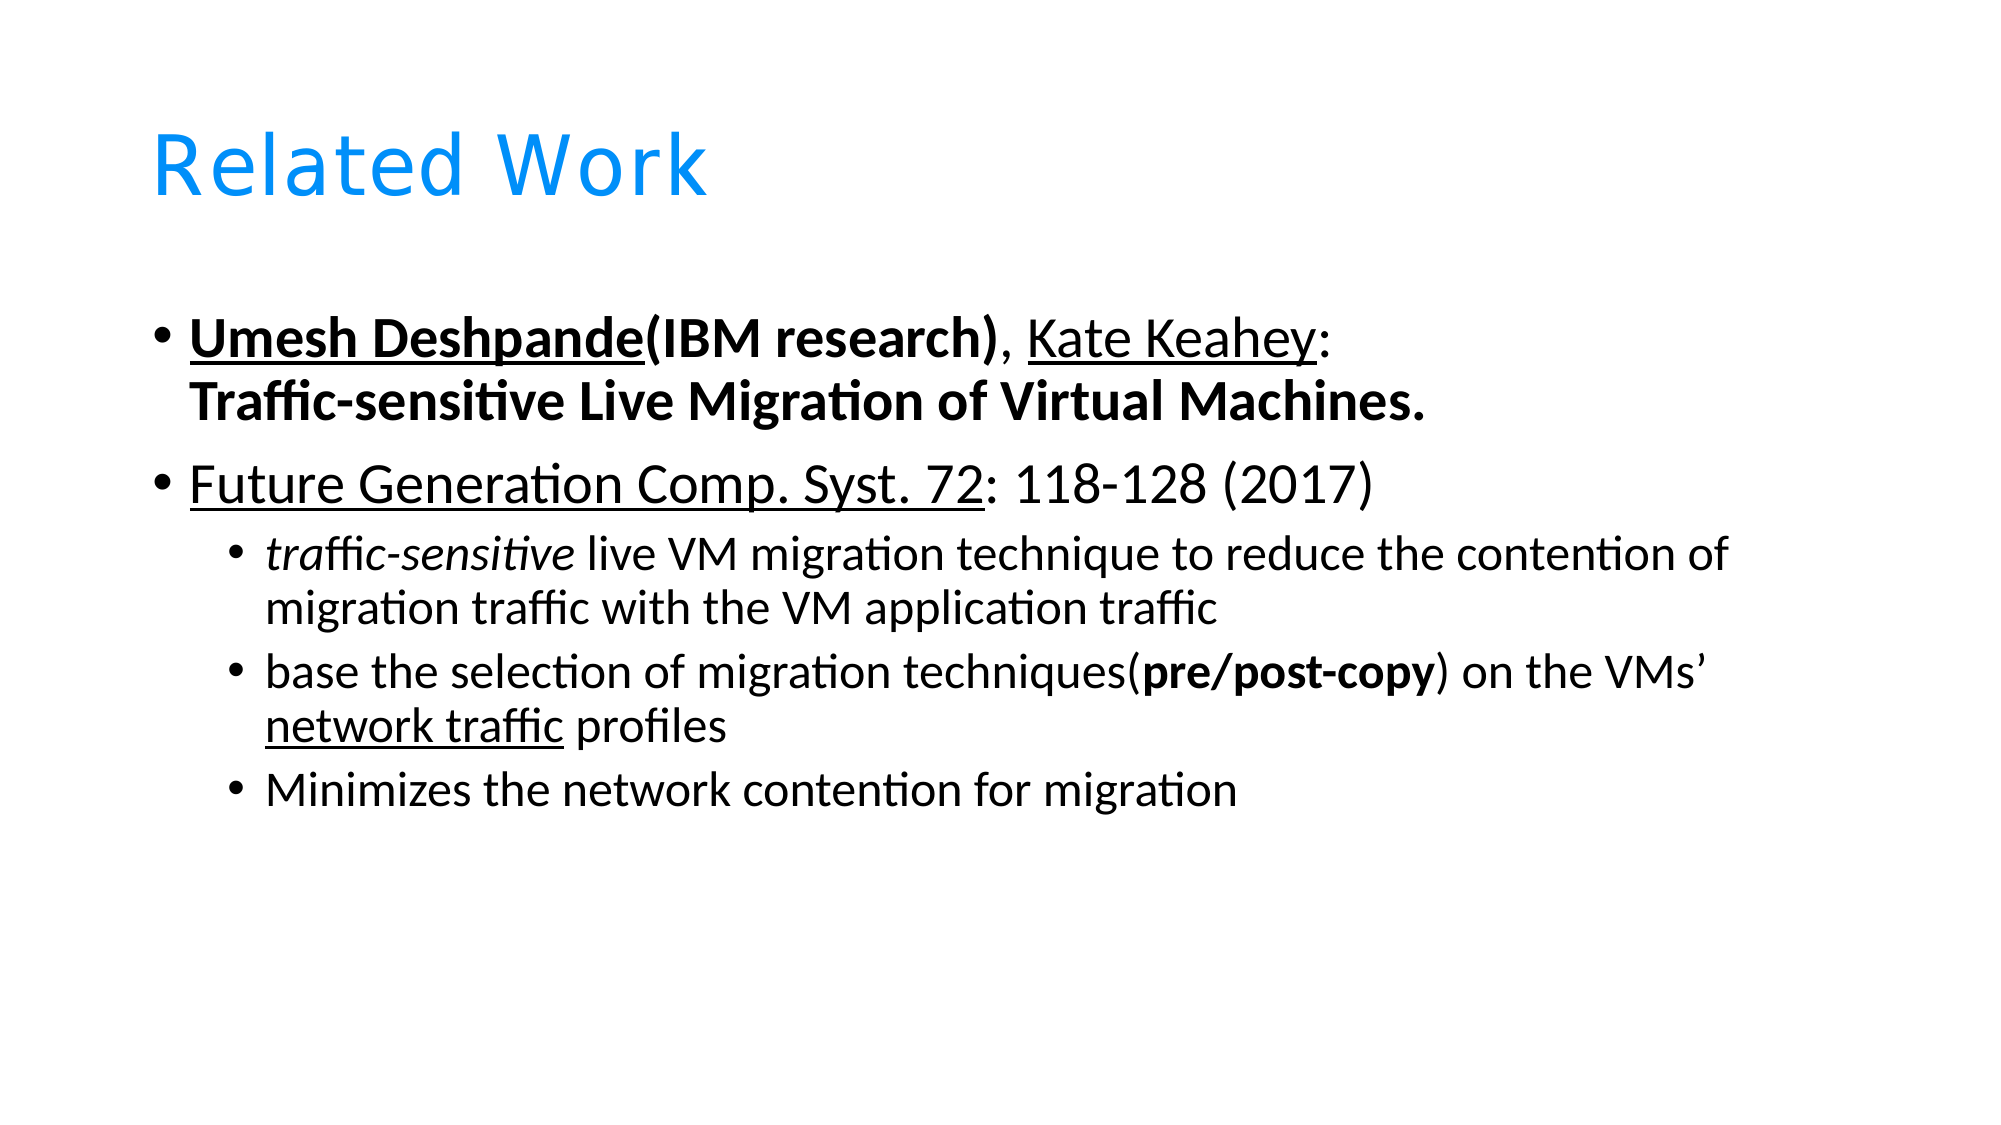

# Related Work
Umesh Deshpande(IBM research), Kate Keahey:
Traffic-sensitive Live Migration of Virtual Machines.
Future Generation Comp. Syst. 72: 118-128 (2017)
traffic-sensitive live VM migration technique to reduce the contention of migration traffic with the VM application traffic
base the selection of migration techniques(pre/post-copy) on the VMs’ network traffic profiles
Minimizes the network contention for migration